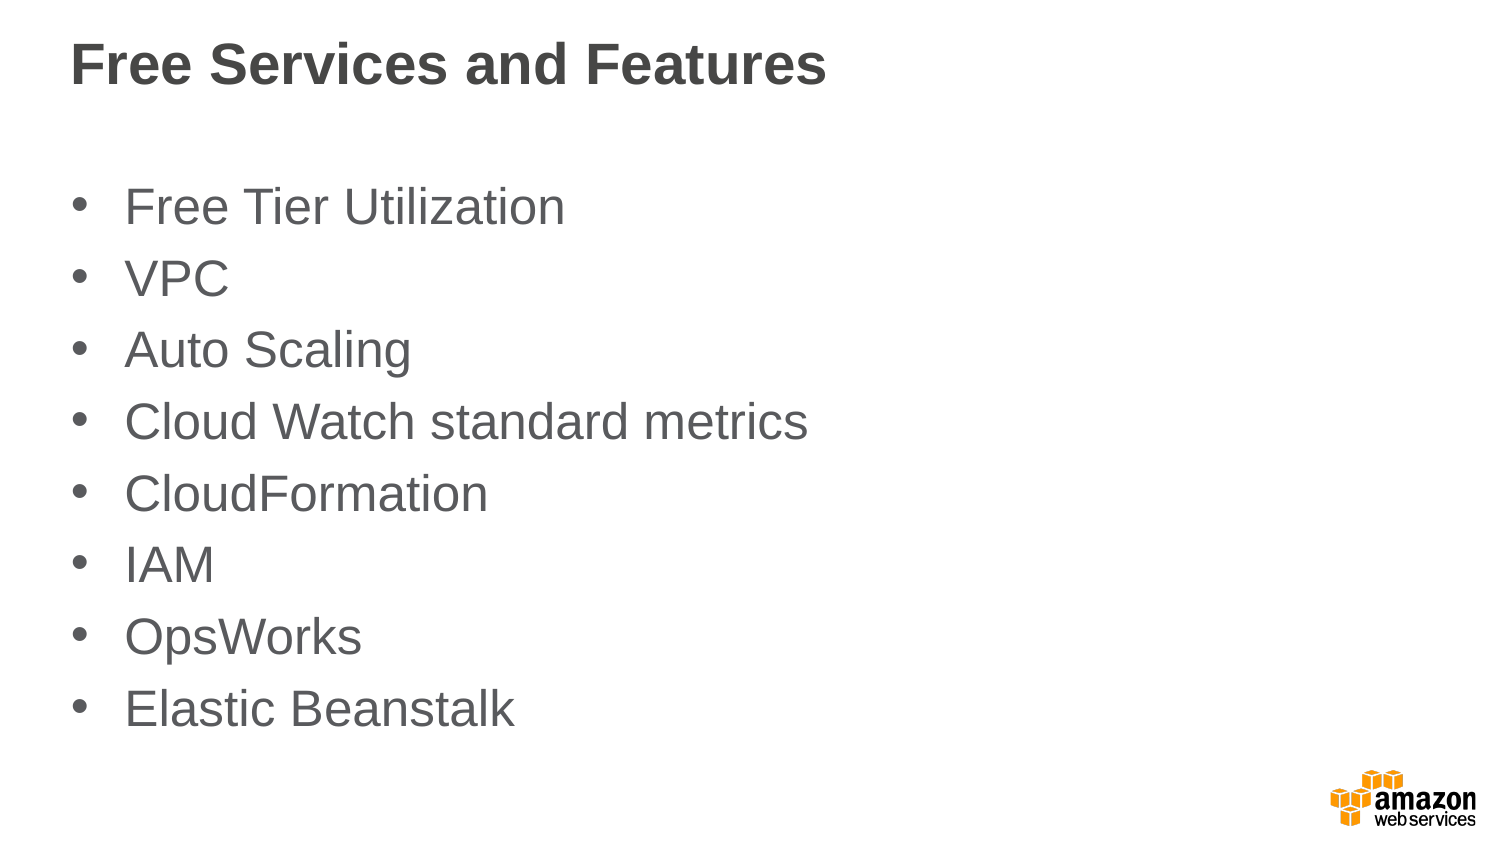

# Free Services and Features
Free Tier Utilization
VPC
Auto Scaling
Cloud Watch standard metrics
CloudFormation
IAM
OpsWorks
Elastic Beanstalk